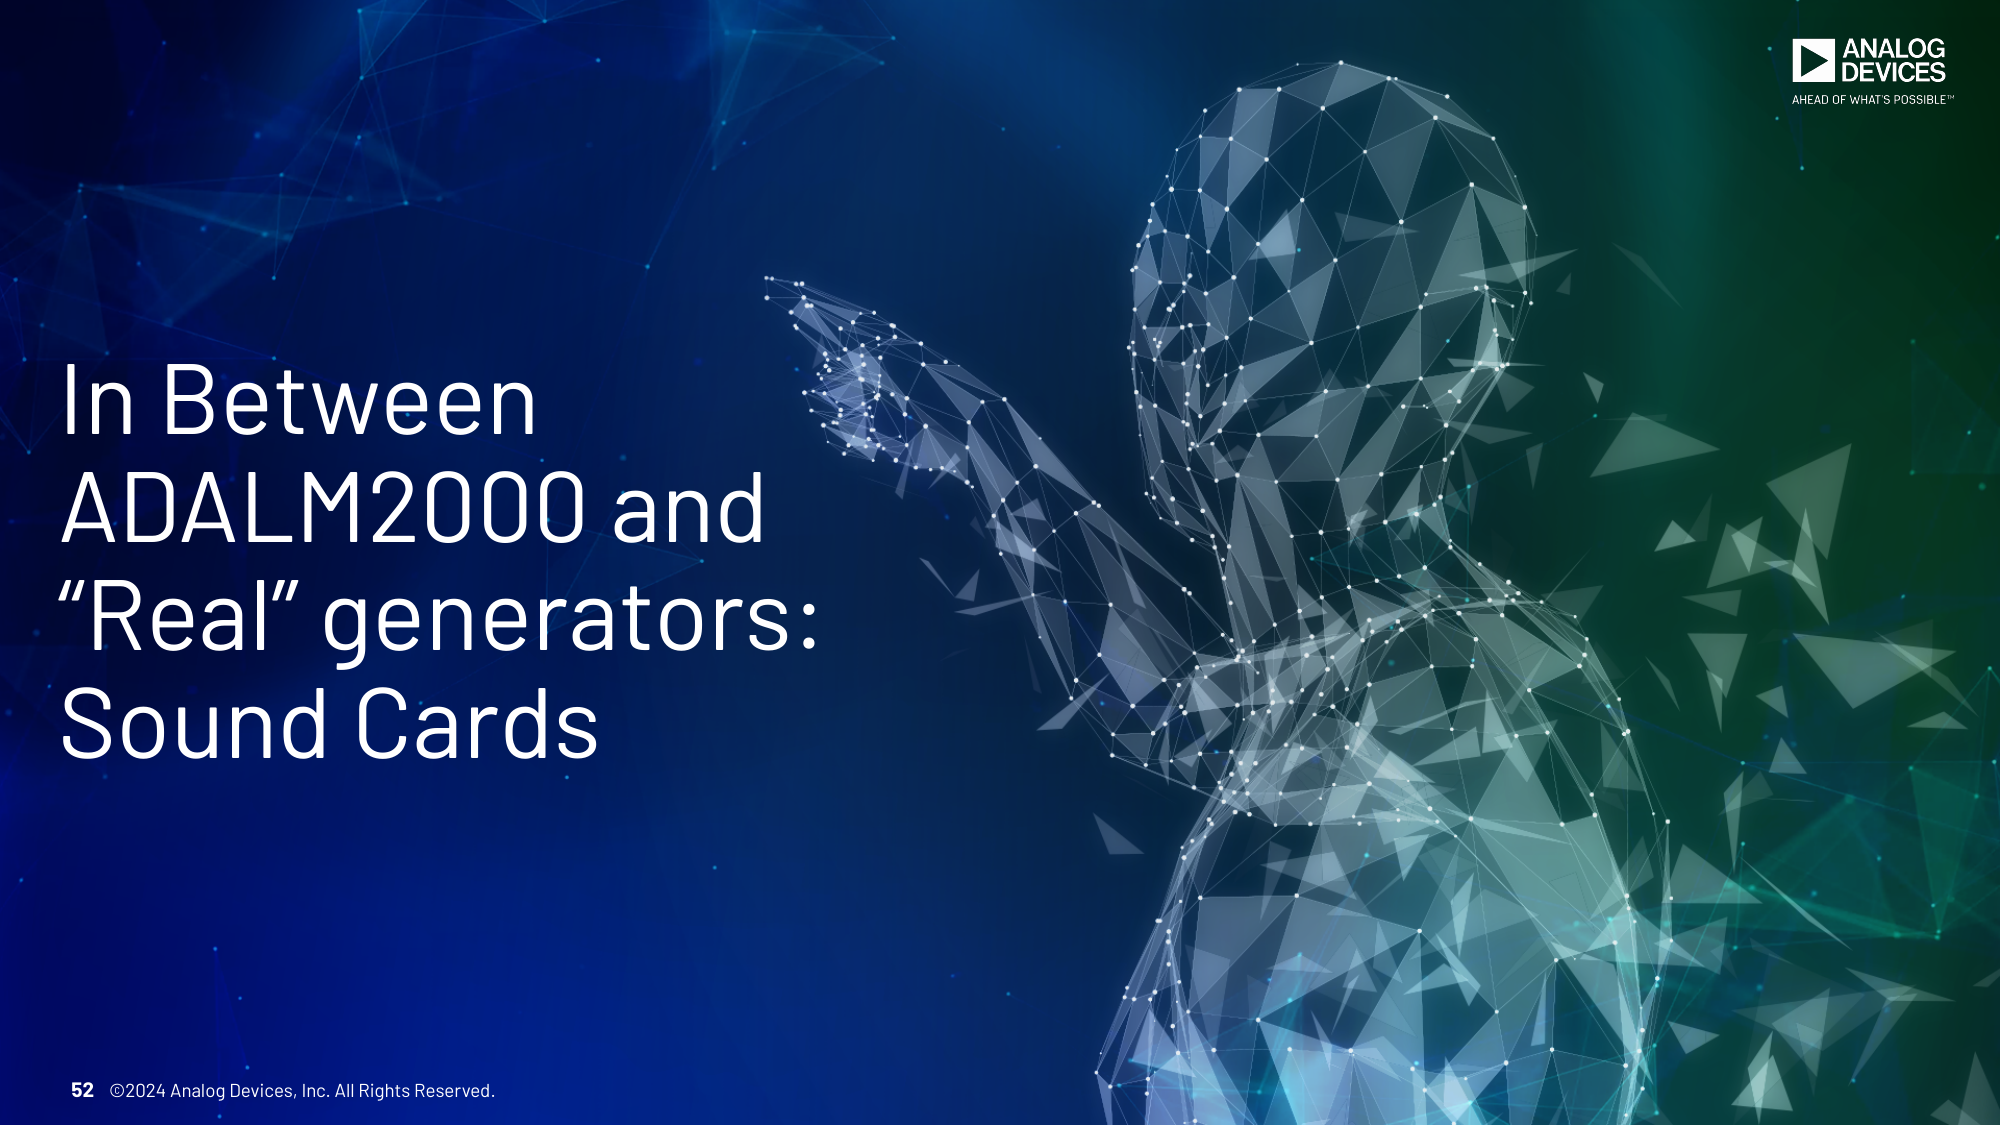

#
In Between ADALM2000 and “Real” generators: Sound Cards
52
©2024 Analog Devices, Inc. All Rights Reserved.